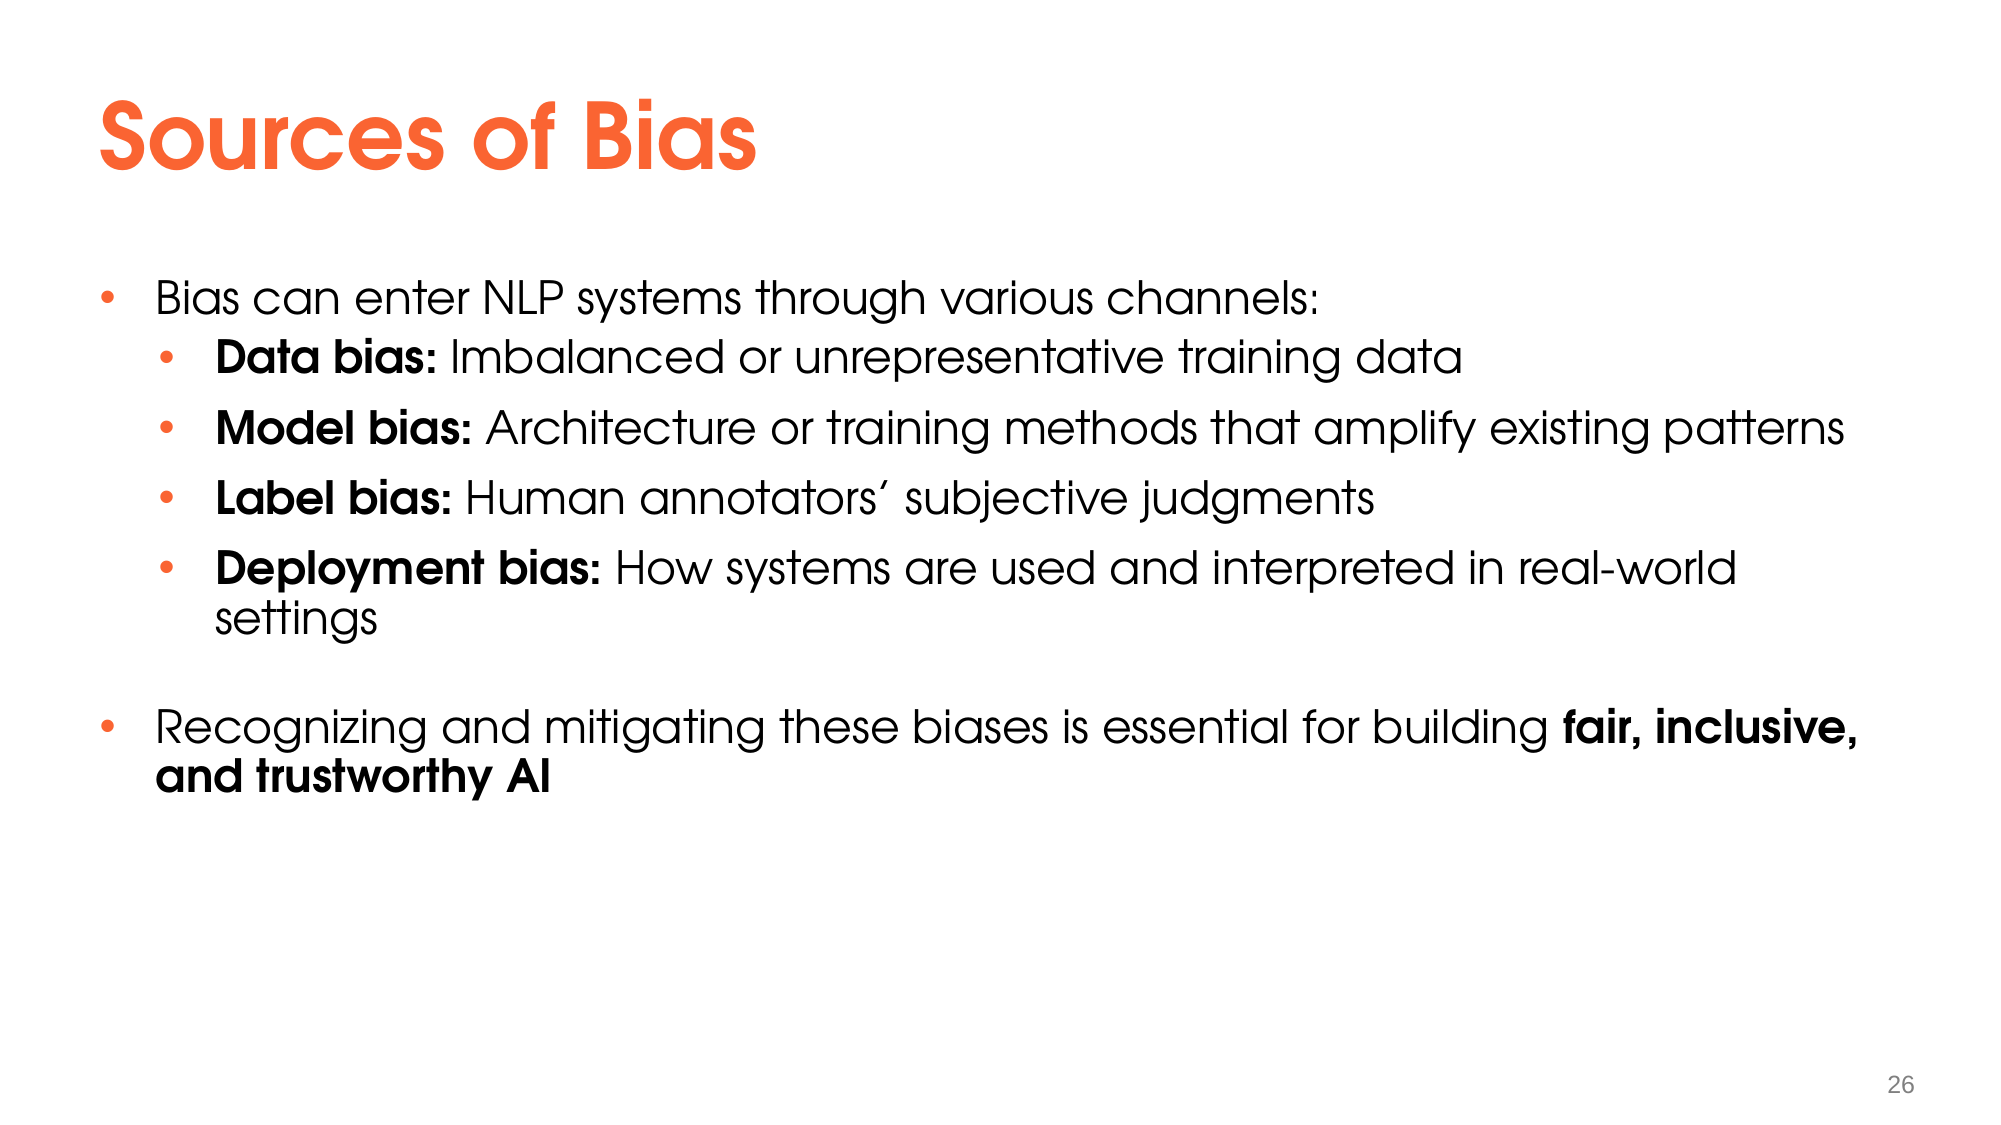

# Sources of Bias
Bias can enter NLP systems through various channels:
Data bias: Imbalanced or unrepresentative training data
Model bias: Architecture or training methods that amplify existing patterns
Label bias: Human annotators’ subjective judgments
Deployment bias: How systems are used and interpreted in real-world settings
Recognizing and mitigating these biases is essential for building fair, inclusive, and trustworthy AI

26